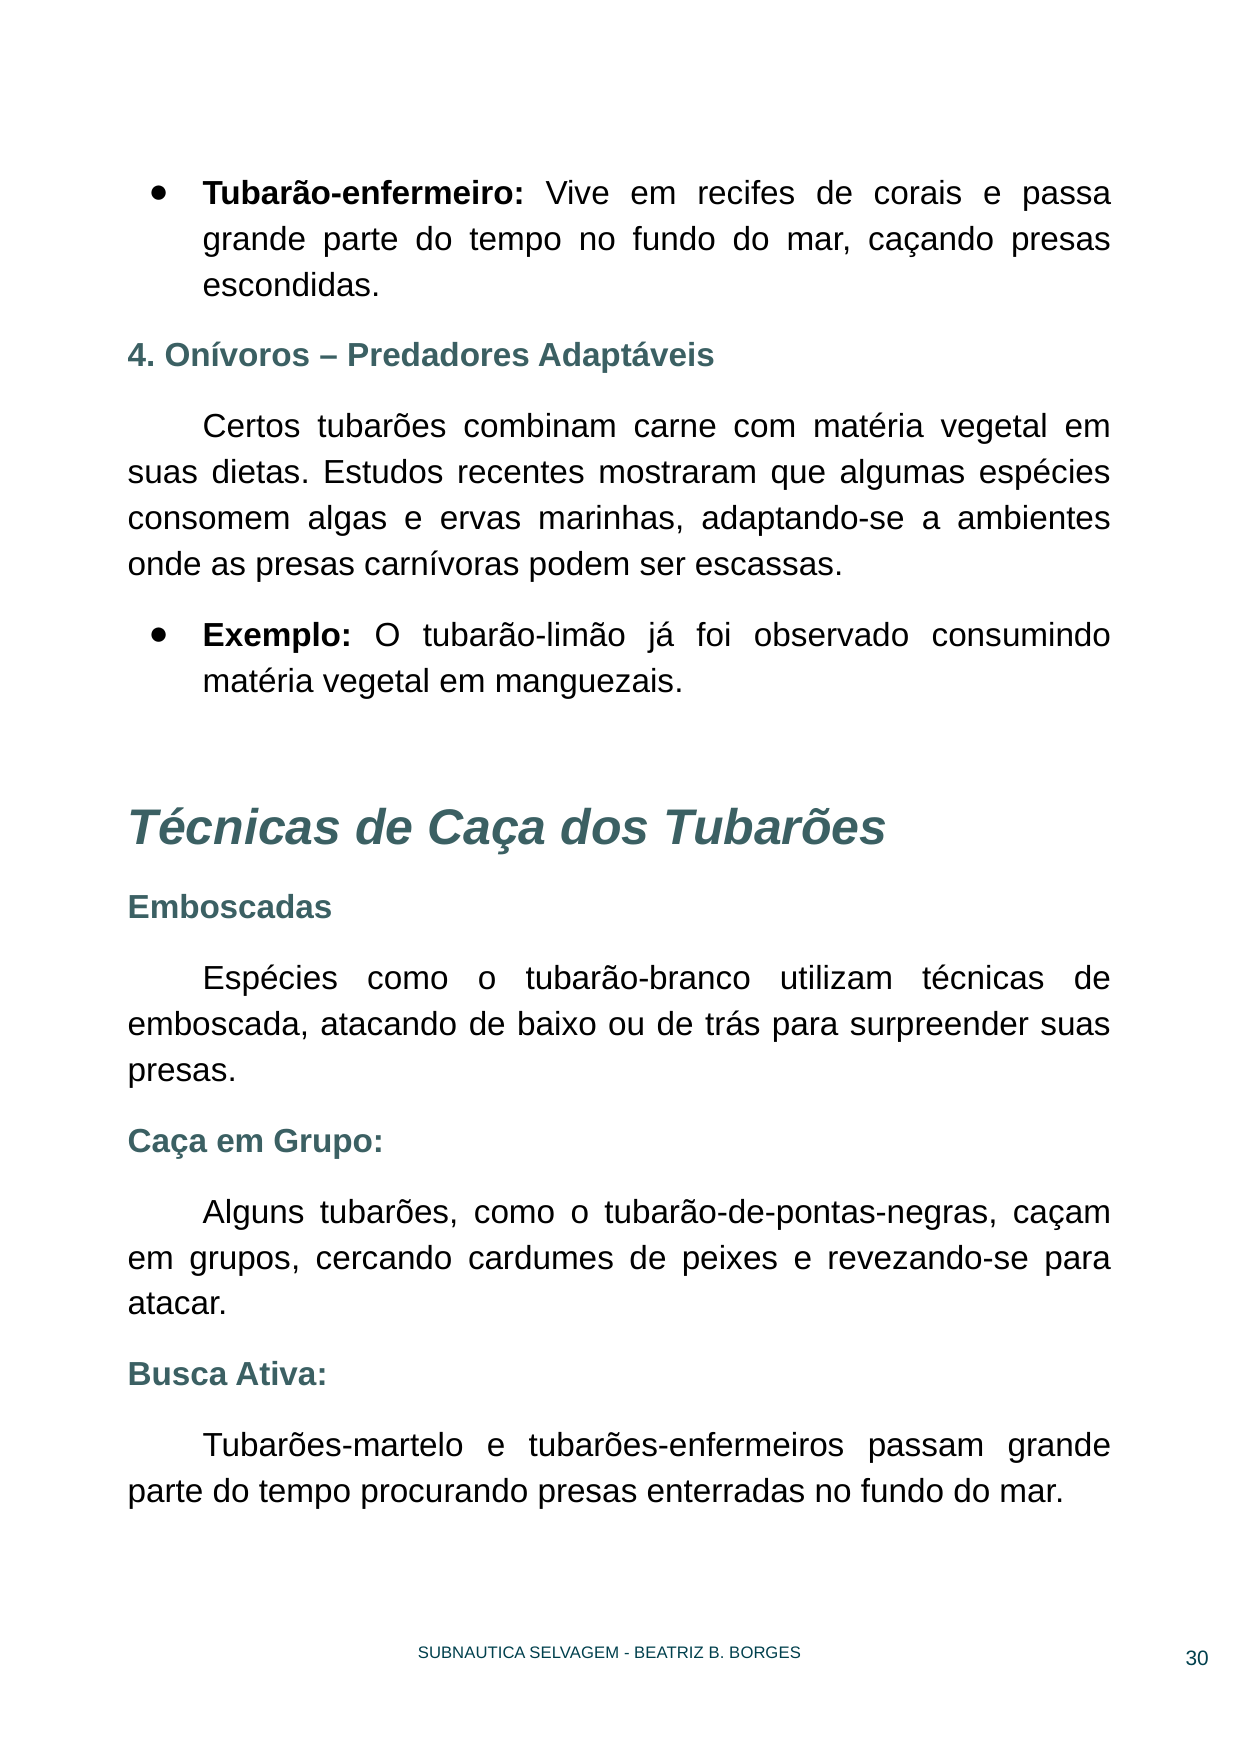

Tubarão-enfermeiro: Vive em recifes de corais e passa grande parte do tempo no fundo do mar, caçando presas escondidas.
4. Onívoros – Predadores Adaptáveis
Certos tubarões combinam carne com matéria vegetal em suas dietas. Estudos recentes mostraram que algumas espécies consomem algas e ervas marinhas, adaptando-se a ambientes onde as presas carnívoras podem ser escassas.
Exemplo: O tubarão-limão já foi observado consumindo matéria vegetal em manguezais.

Técnicas de Caça dos Tubarões
Emboscadas
Espécies como o tubarão-branco utilizam técnicas de emboscada, atacando de baixo ou de trás para surpreender suas presas.
Caça em Grupo:
Alguns tubarões, como o tubarão-de-pontas-negras, caçam em grupos, cercando cardumes de peixes e revezando-se para atacar.
Busca Ativa:
Tubarões-martelo e tubarões-enfermeiros passam grande parte do tempo procurando presas enterradas no fundo do mar.

30
SUBNAUTICA SELVAGEM - BEATRIZ B. BORGES